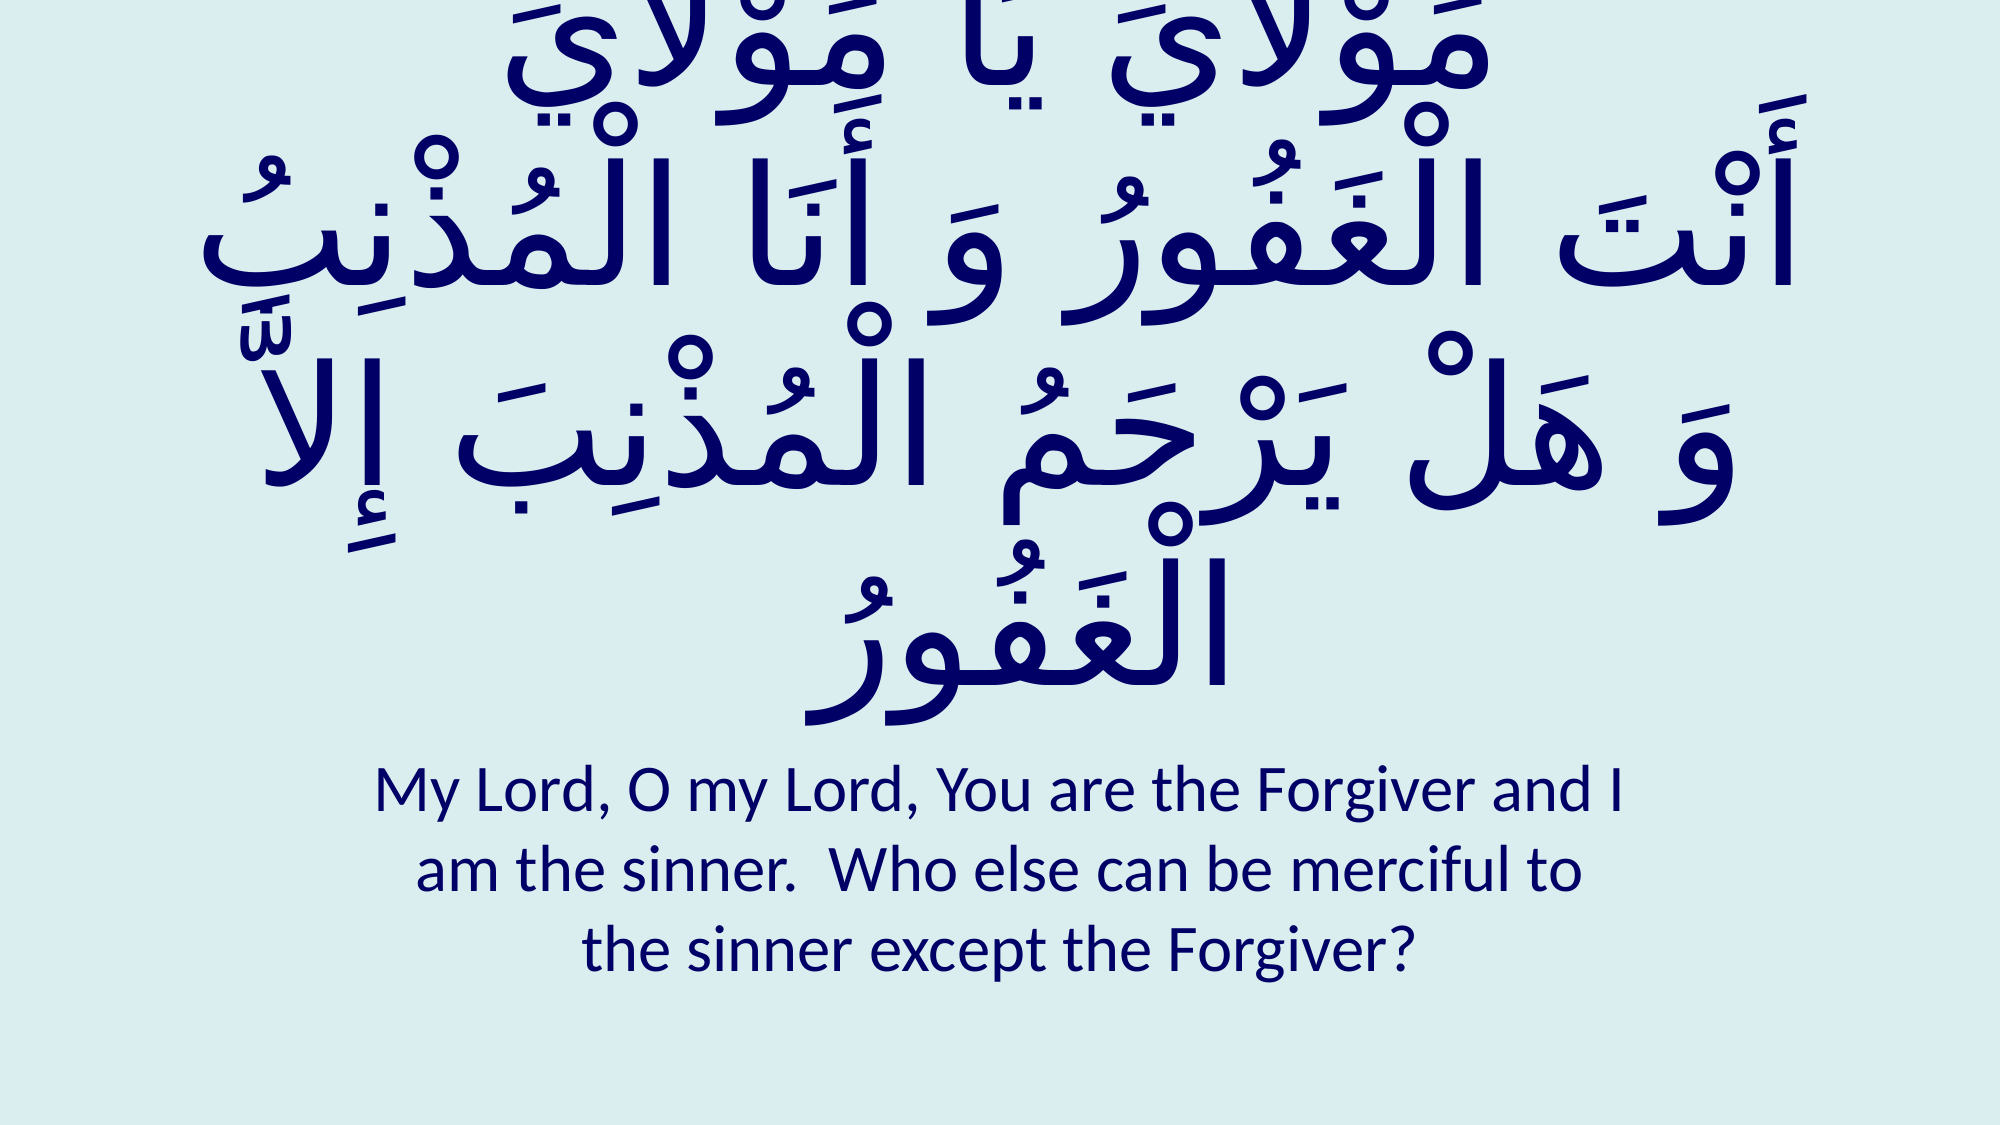

# مَوْلاَيَ يَا مَوْلاَيَ أَنْتَ الْغَفُورُ وَ أَنَا الْمُذْنِبُ وَ هَلْ يَرْحَمُ الْمُذْنِبَ إِلاَّ الْغَفُورُ
My Lord, O my Lord, You are the Forgiver and I am the sinner.  Who else can be merciful to the sinner except the Forgiver?